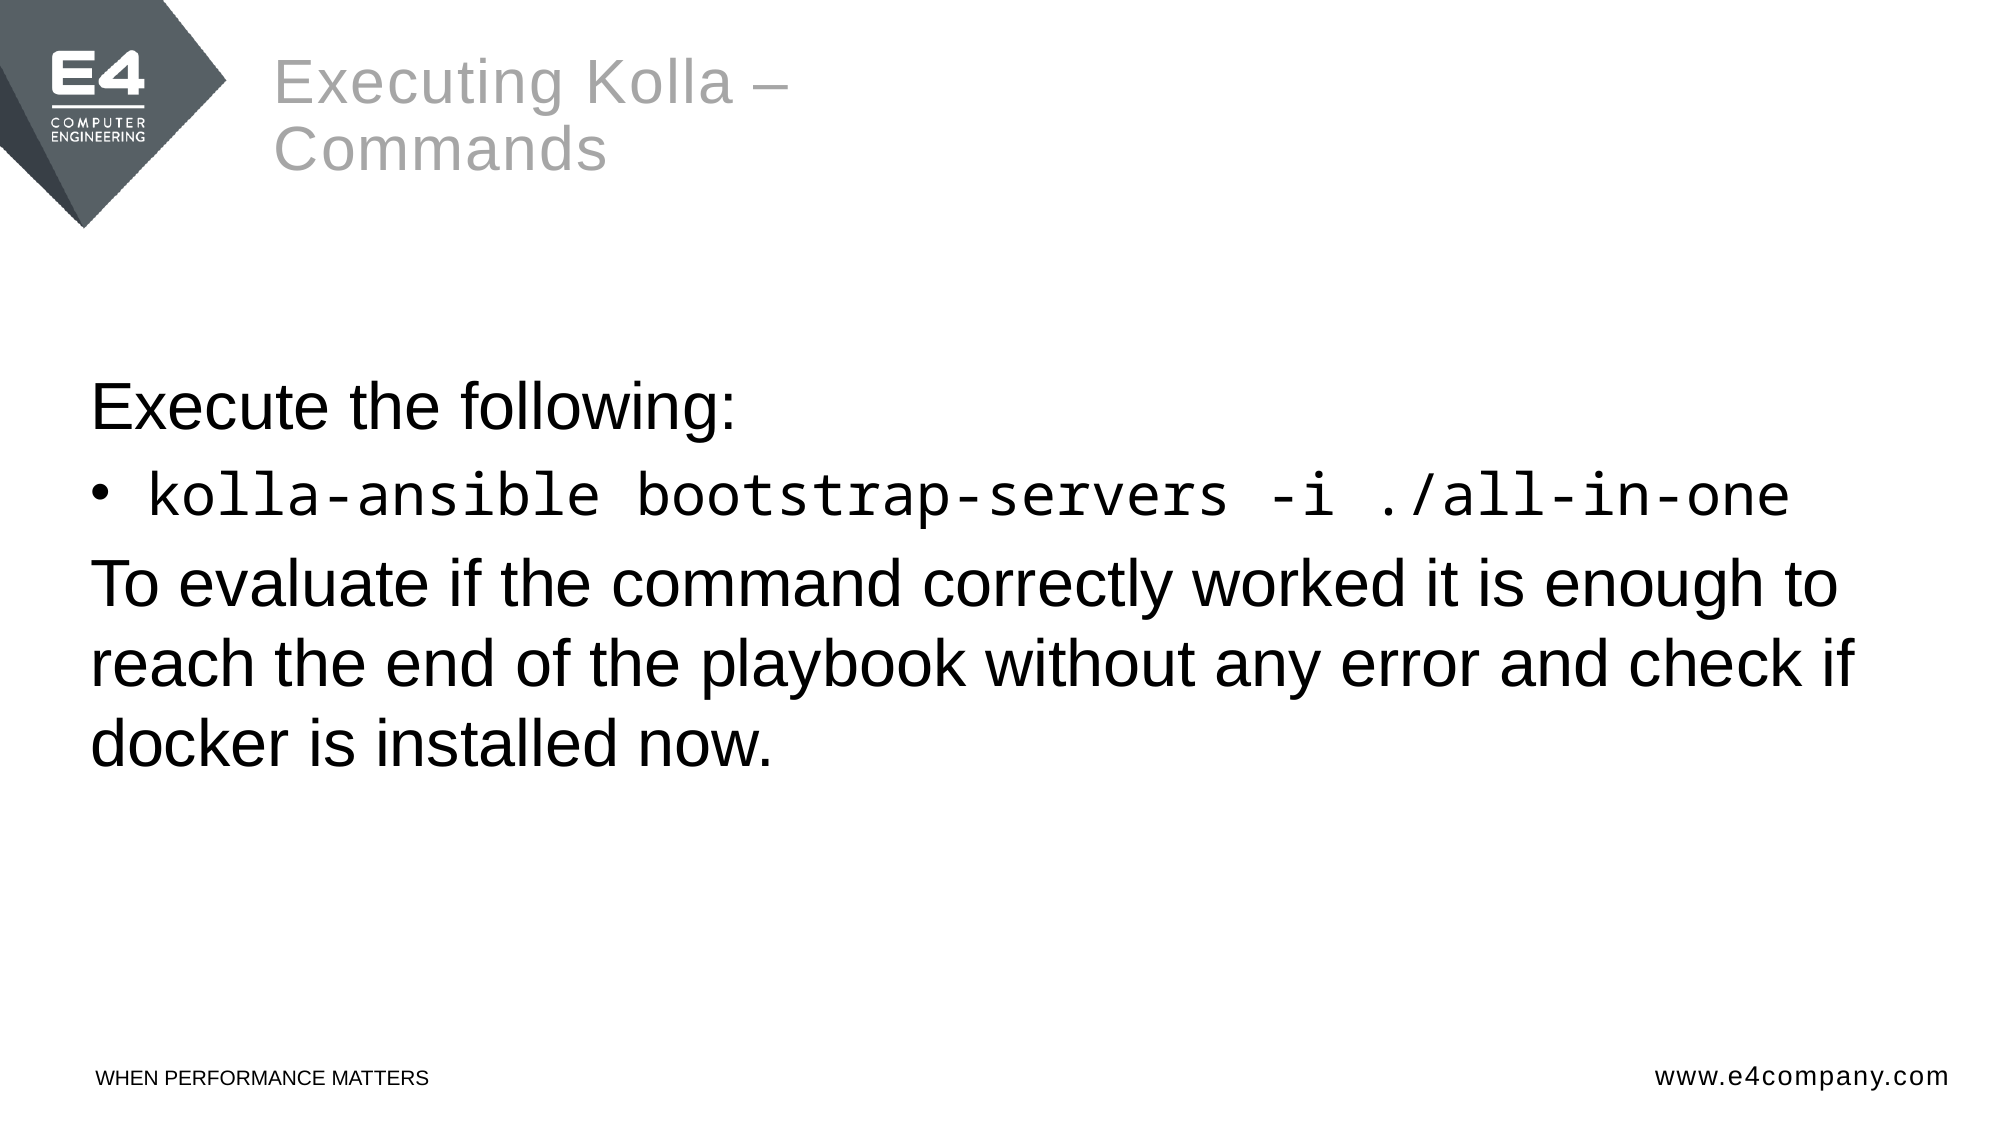

# Executing Kolla – Commands

Execute the following:
kolla-ansible bootstrap-servers -i ./all-in-one
To evaluate if the command correctly worked it is enough to reach the end of the playbook without any error and check if docker is installed now.